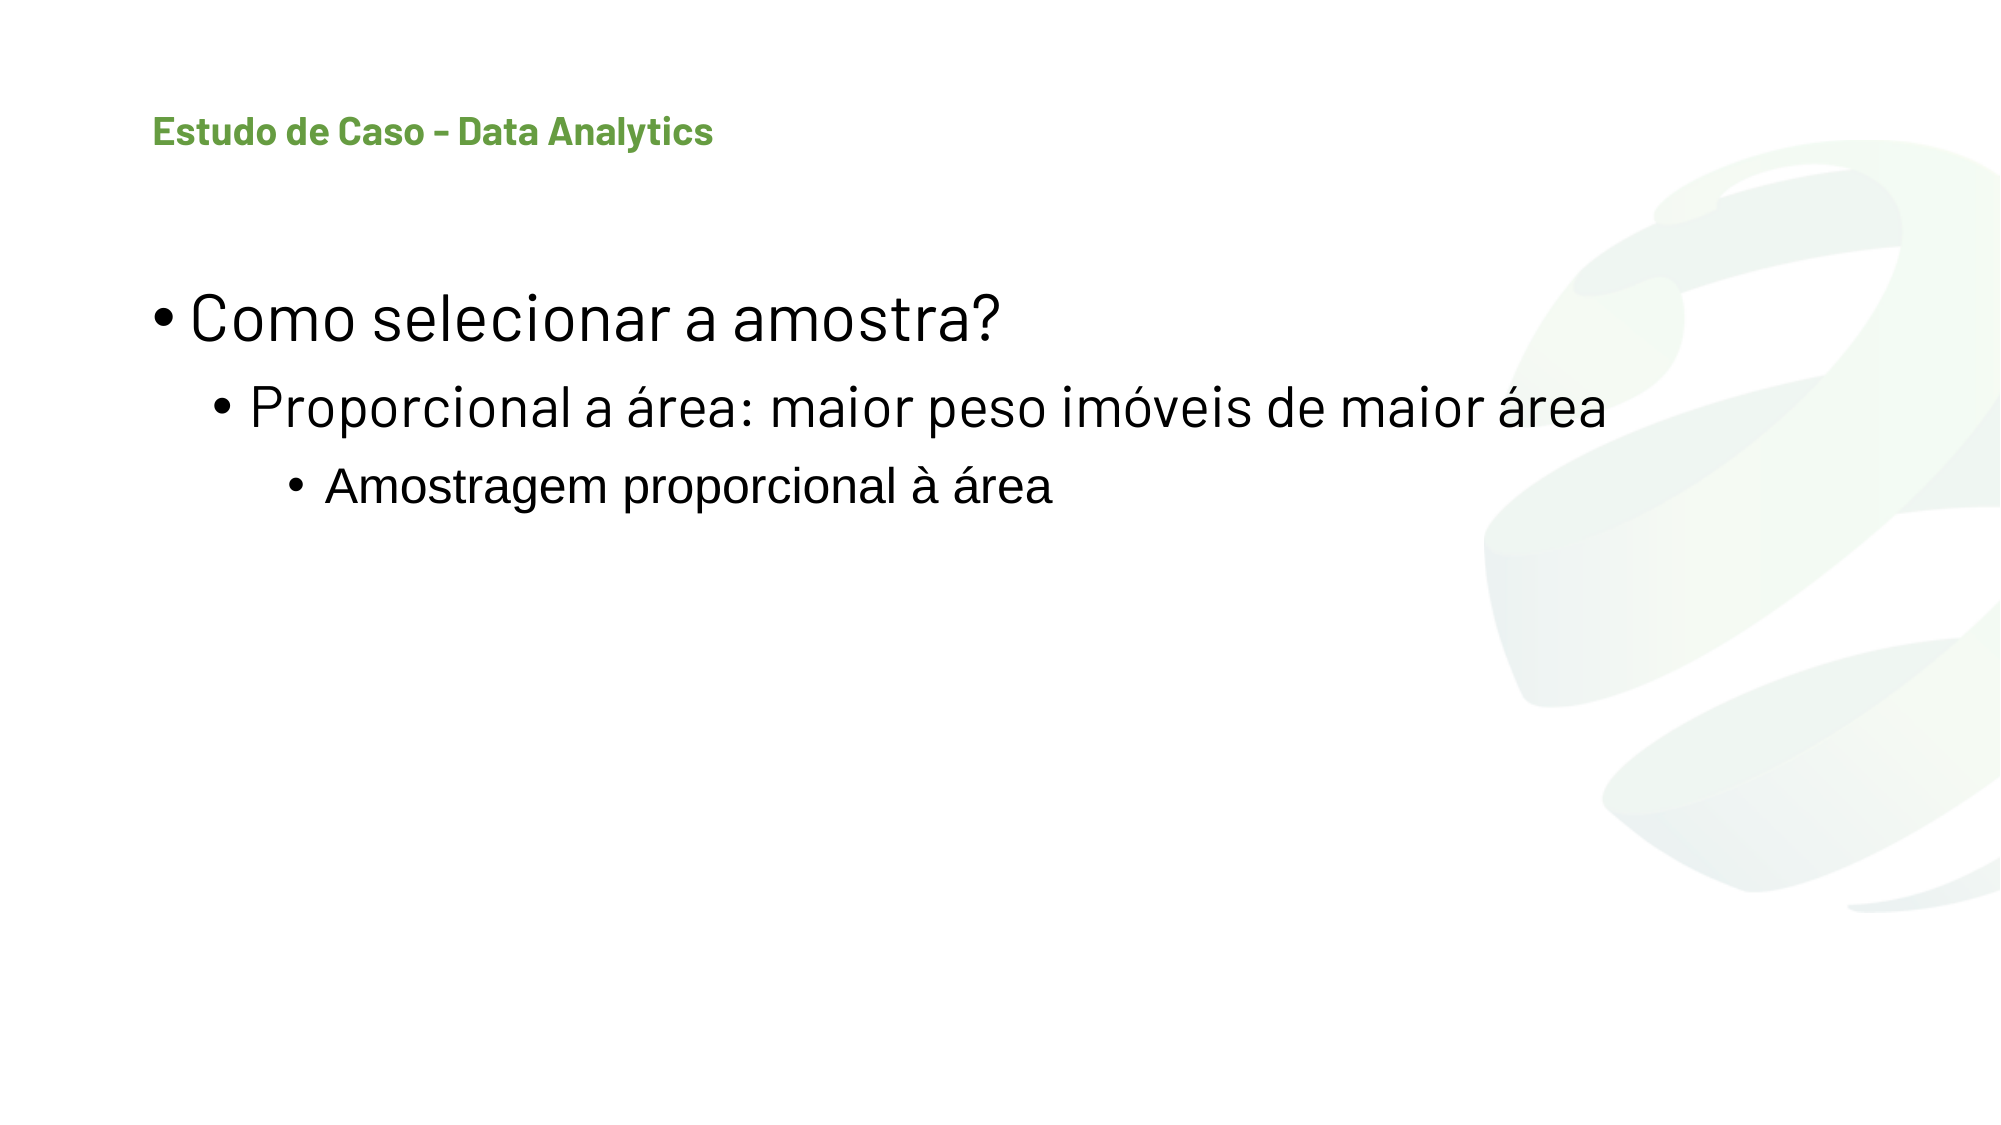

# Estudo de Caso - Data Analytics
Como selecionar a amostra?
Proporcional a área: maior peso imóveis de maior área
Amostragem proporcional à área